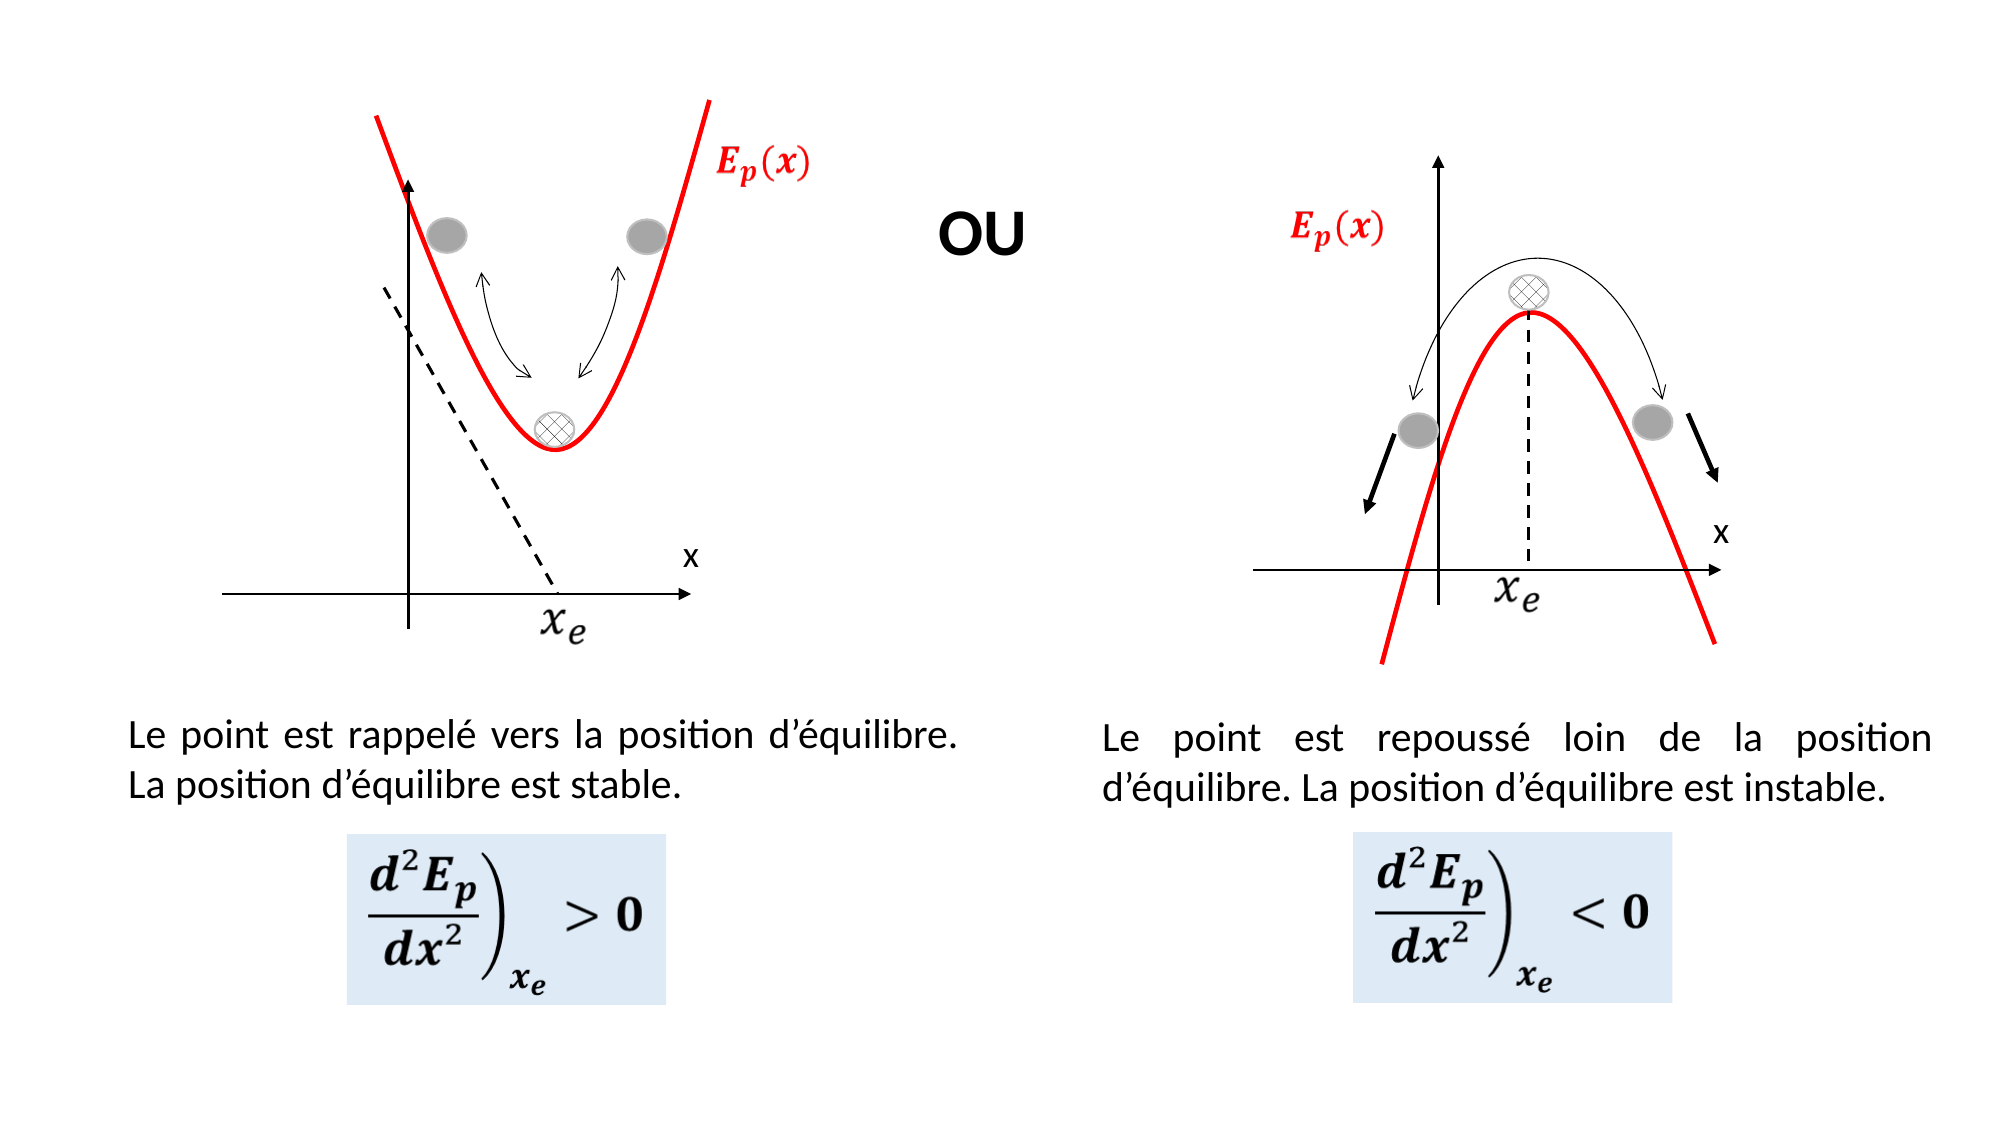

OU

x
x

Le point est rappelé vers la position d’équilibre. La position d’équilibre est stable.
Le point est repoussé loin de la position d’équilibre. La position d’équilibre est instable.